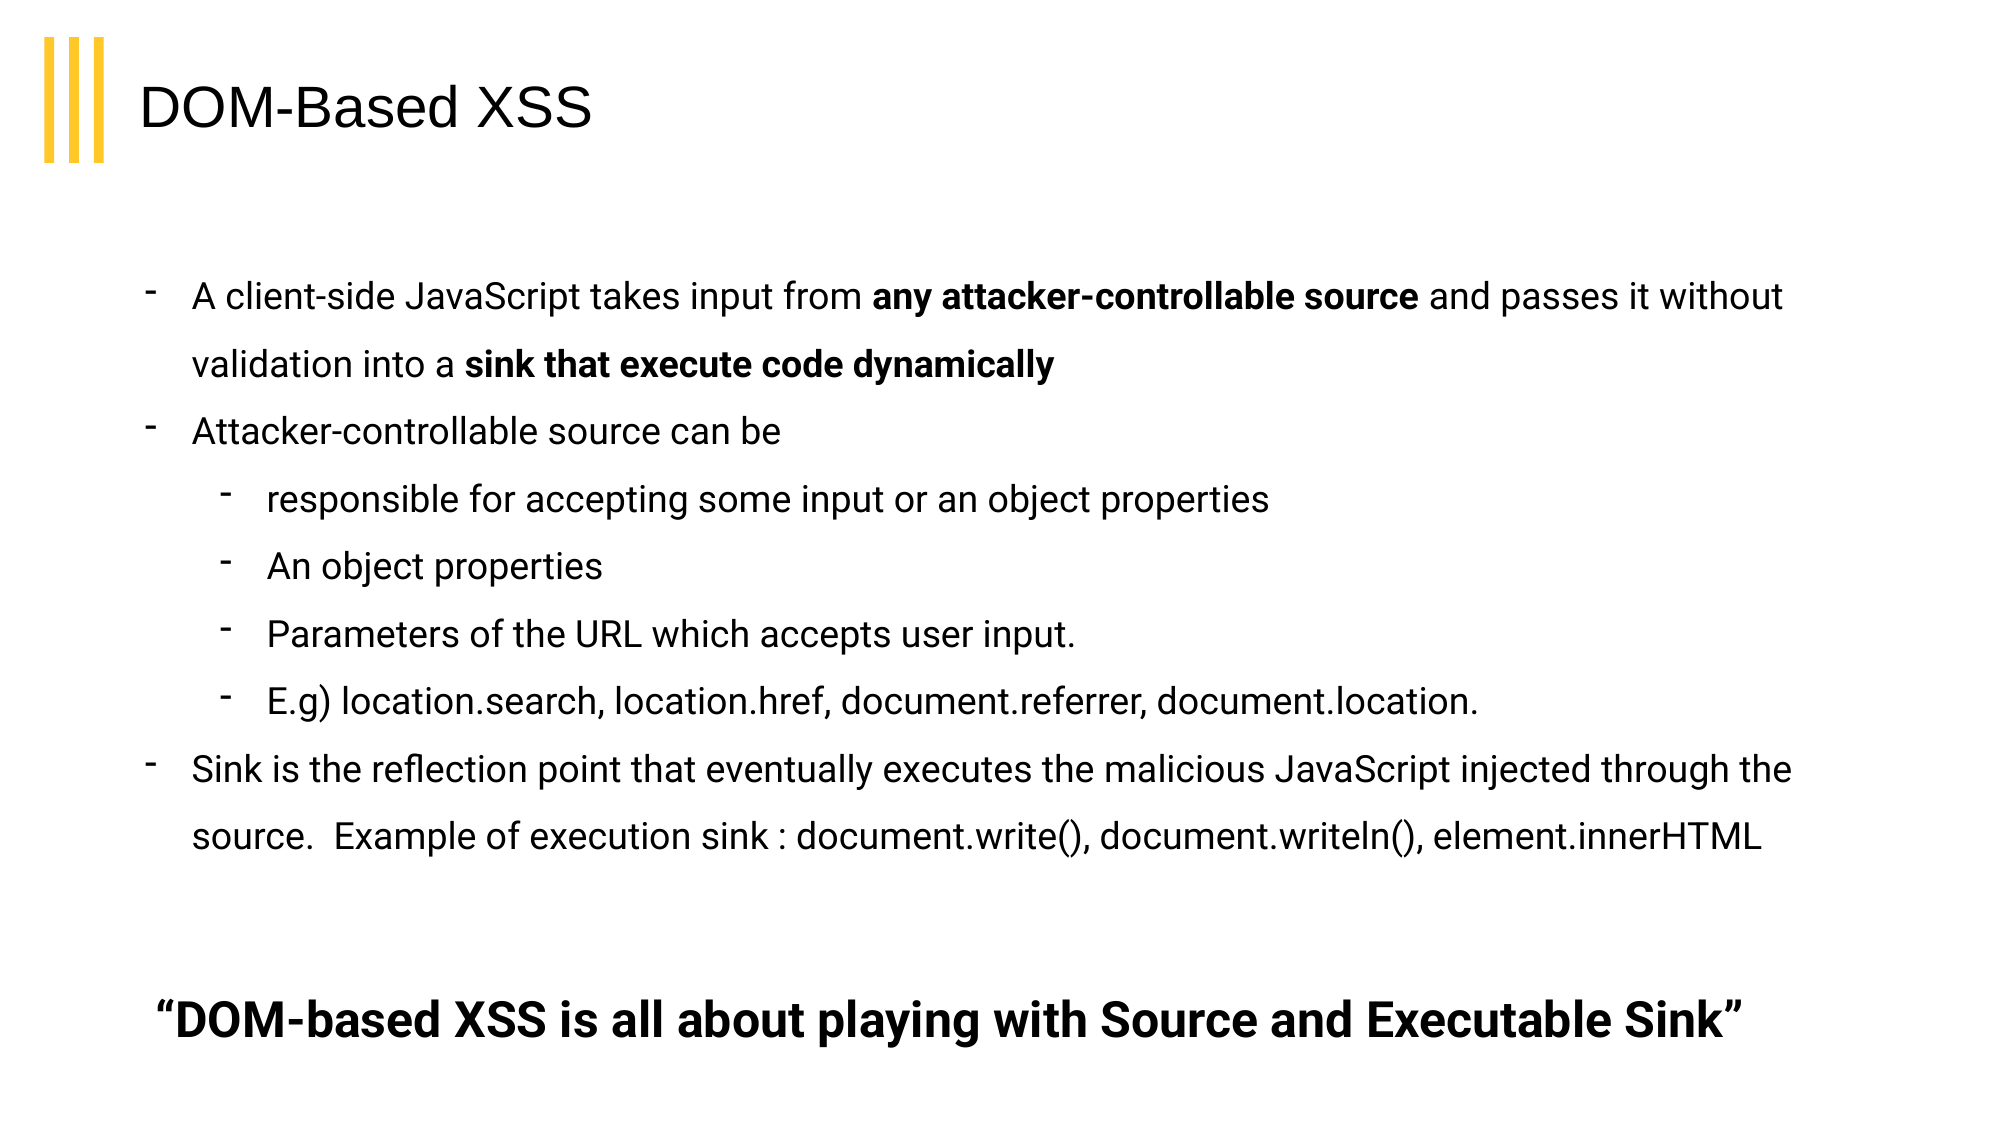

DOM-Based XSS
A client-side JavaScript takes input from any attacker-controllable source and passes it without validation into a sink that execute code dynamically
Attacker-controllable source can be
responsible for accepting some input or an object properties
An object properties
Parameters of the URL which accepts user input.
E.g) location.search, location.href, document.referrer, document.location.
Sink is the reflection point that eventually executes the malicious JavaScript injected through the source.  Example of execution sink : document.write(), document.writeln(), element.innerHTML
“DOM-based XSS is all about playing with Source and Executable Sink”